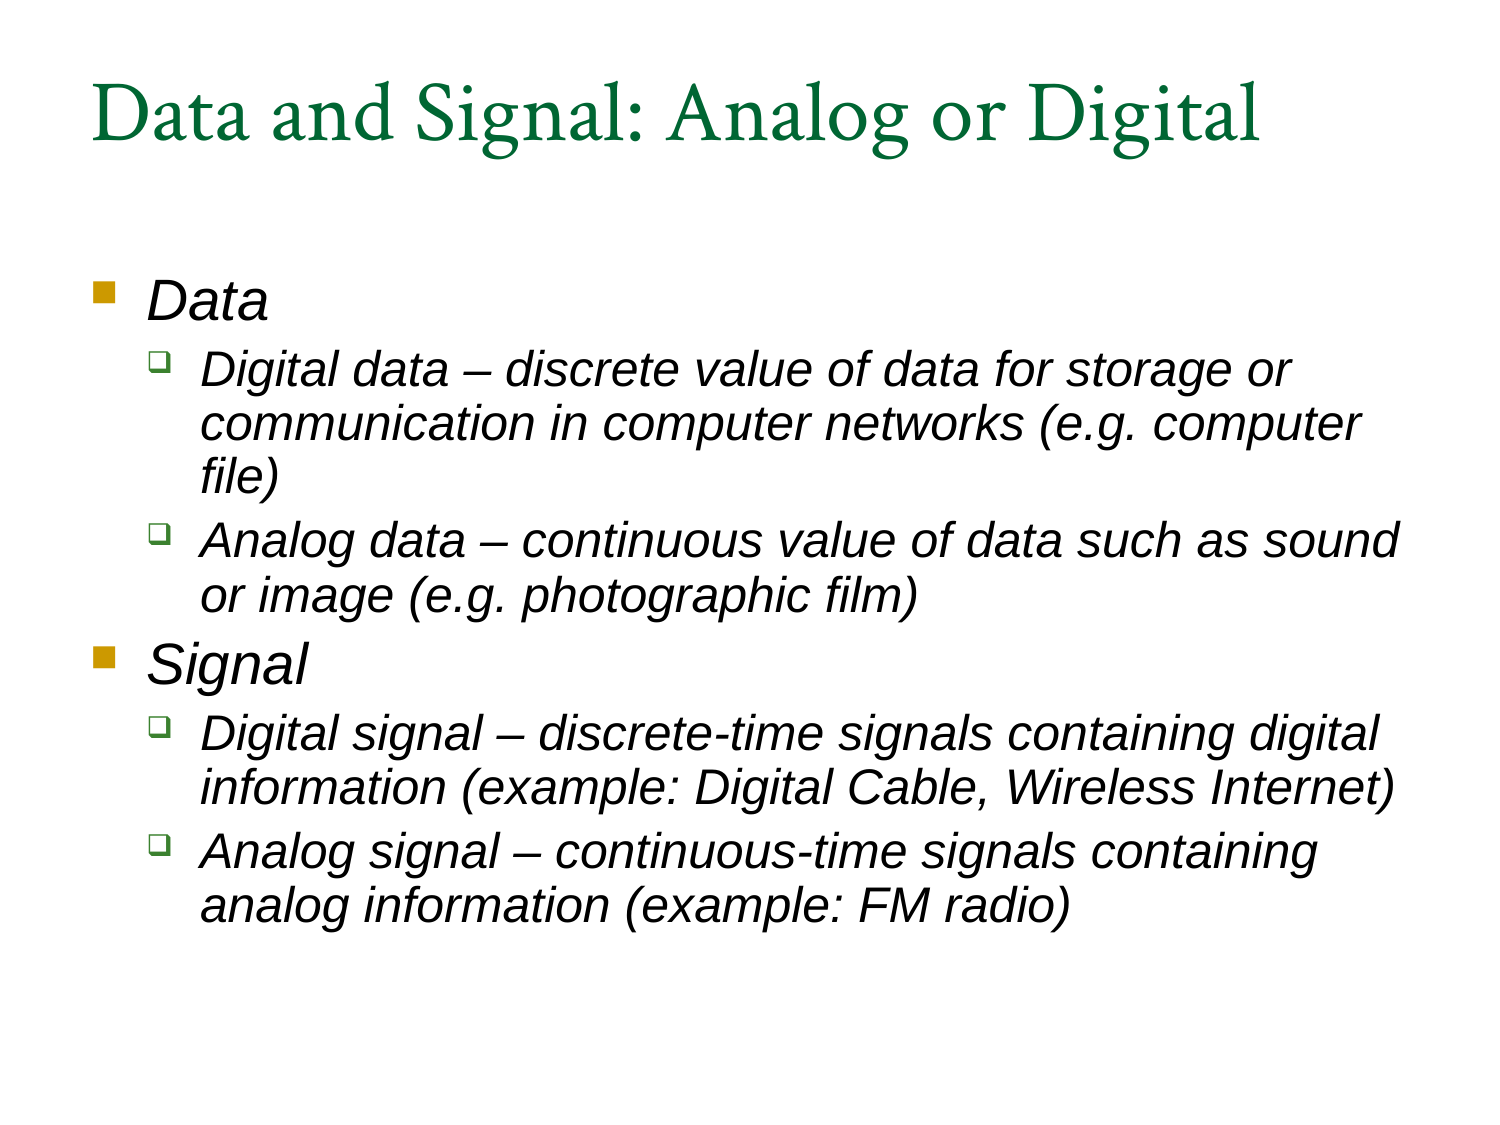

# Data and Signal: Analog or Digital
Data
Digital data – discrete value of data for storage or communication in computer networks (e.g. computer file)
Analog data – continuous value of data such as sound or image (e.g. photographic film)
Signal
Digital signal – discrete-time signals containing digital information (example: Digital Cable, Wireless Internet)
Analog signal – continuous-time signals containing analog information (example: FM radio)